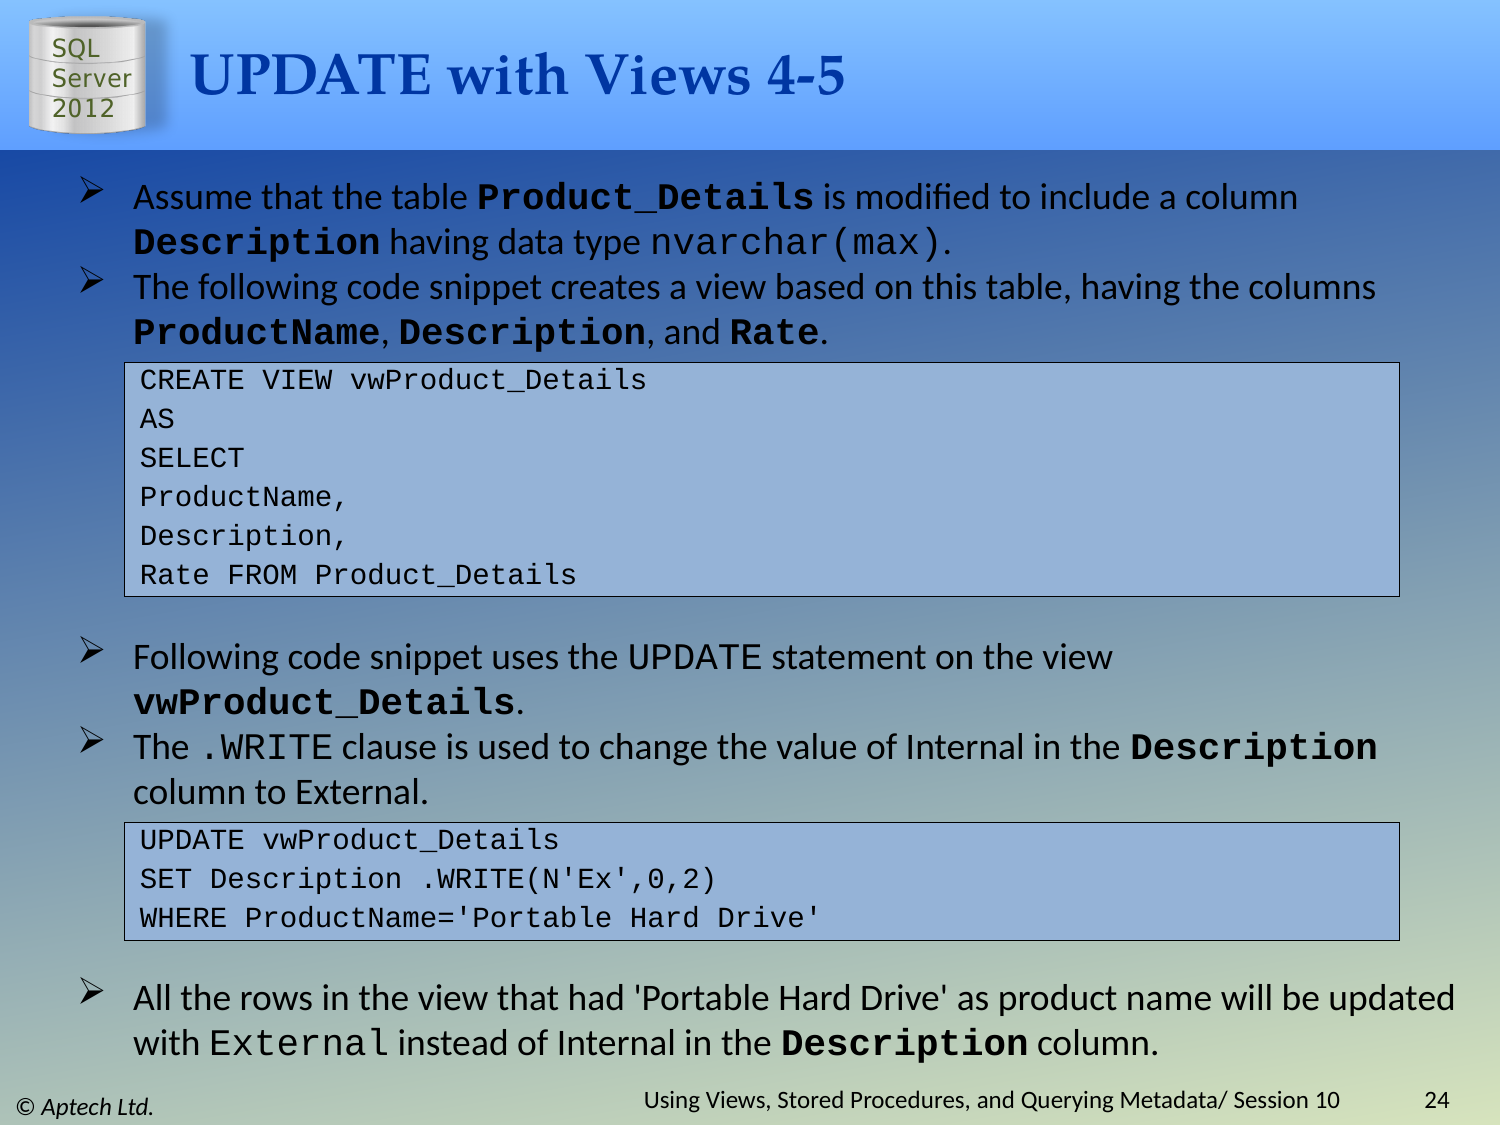

# UPDATE with Views 4-5
Assume that the table Product_Details is modified to include a column Description having data type nvarchar(max).
The following code snippet creates a view based on this table, having the columns ProductName, Description, and Rate.
CREATE VIEW vwProduct_Details
AS
SELECT
ProductName,
Description,
Rate FROM Product_Details
Following code snippet uses the UPDATE statement on the view vwProduct_Details.
The .WRITE clause is used to change the value of Internal in the Description column to External.
UPDATE vwProduct_Details
SET Description .WRITE(N'Ex',0,2)
WHERE ProductName='Portable Hard Drive'
All the rows in the view that had 'Portable Hard Drive' as product name will be updated with External instead of Internal in the Description column.
Using Views, Stored Procedures, and Querying Metadata/ Session 10
24